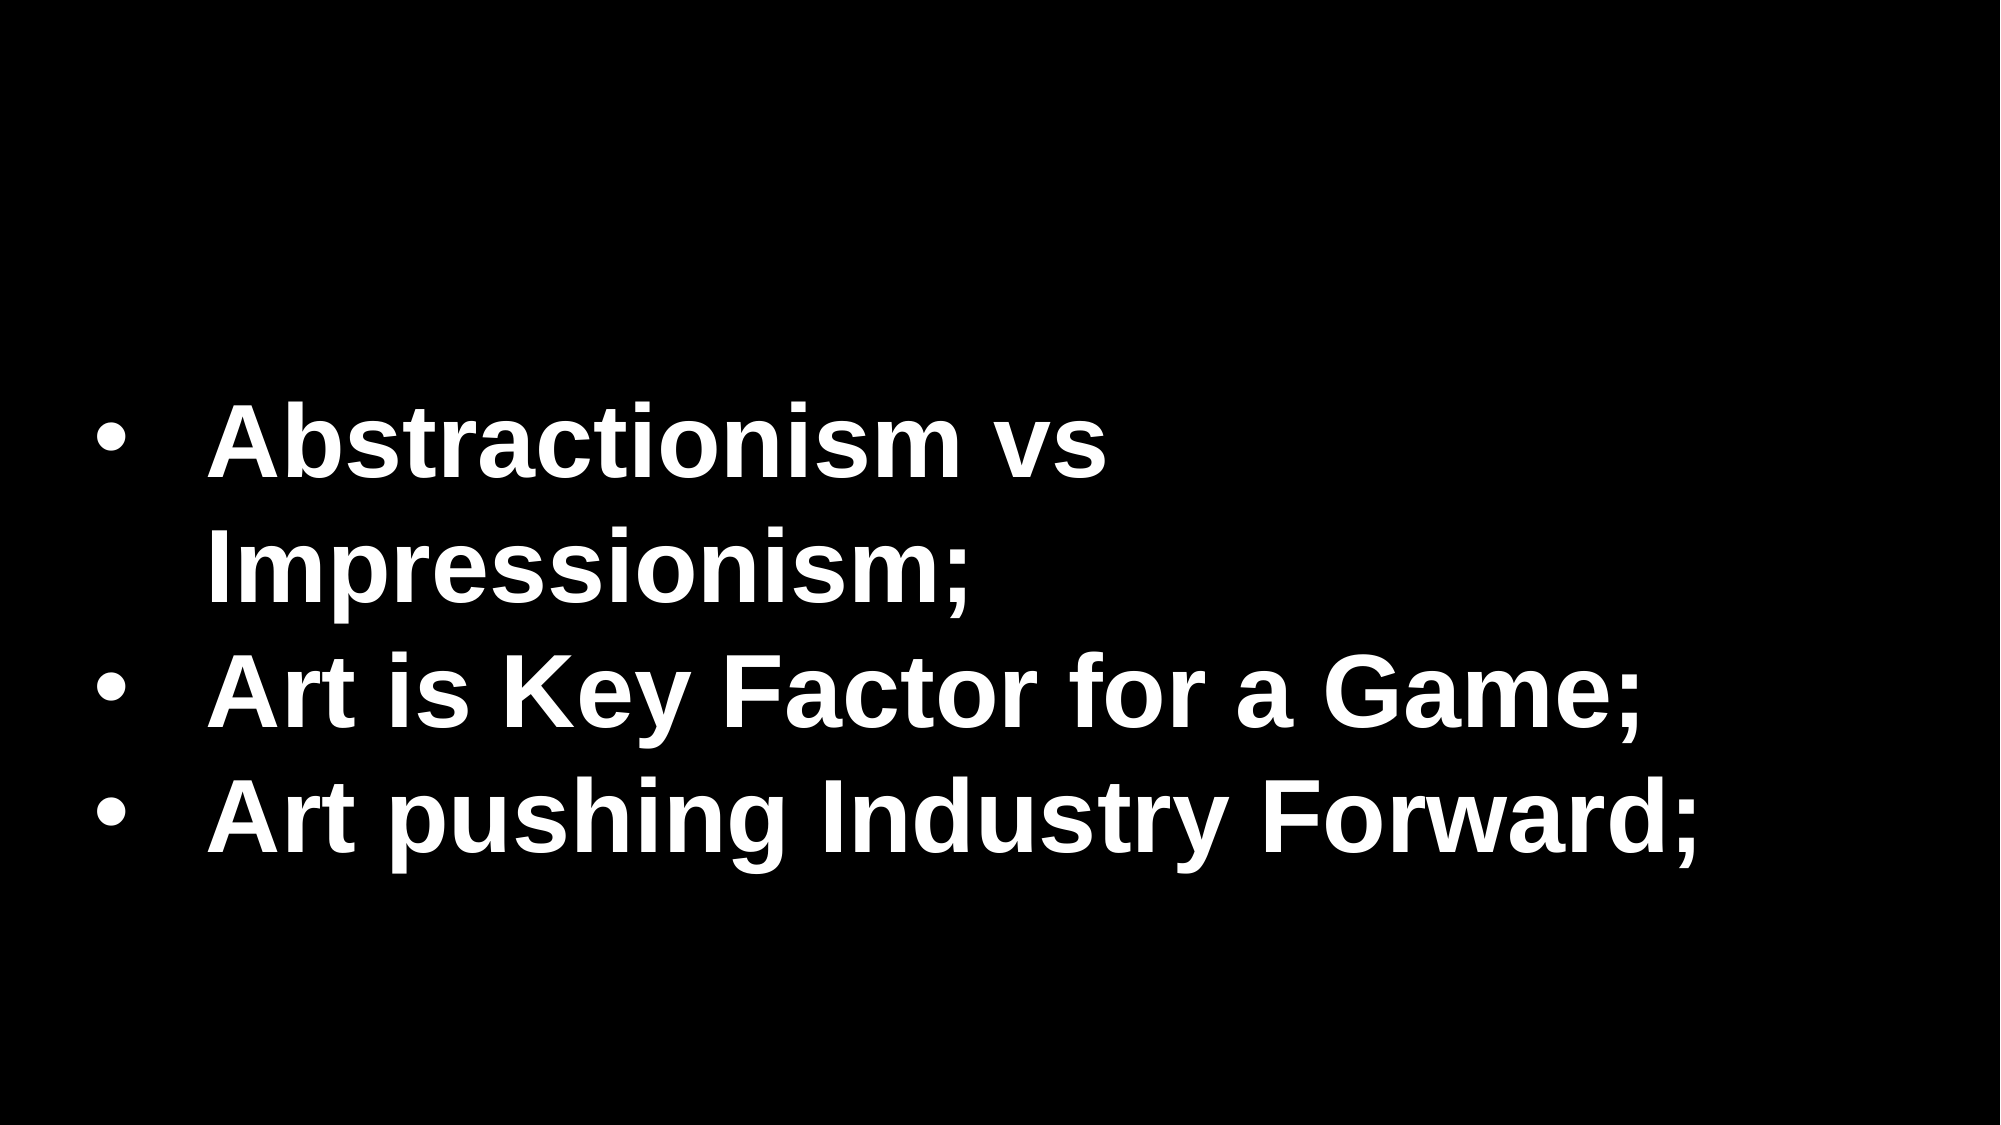

Abstractionism vs Impressionism;
Art is Key Factor for a Game;
Art pushing Industry Forward;